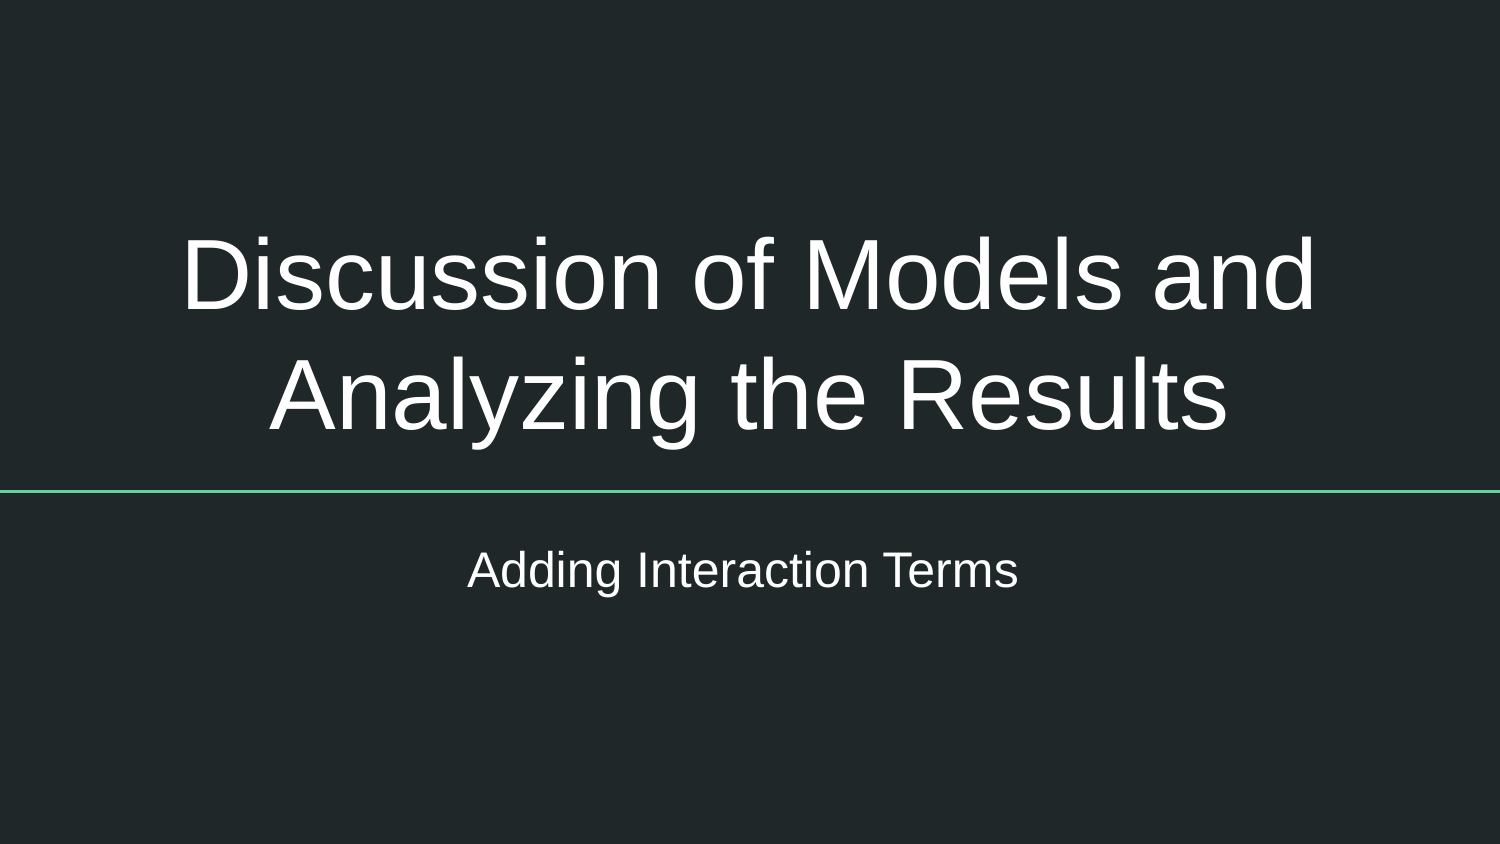

# Discussion of Models and Analyzing the Results

Adding Interaction Terms